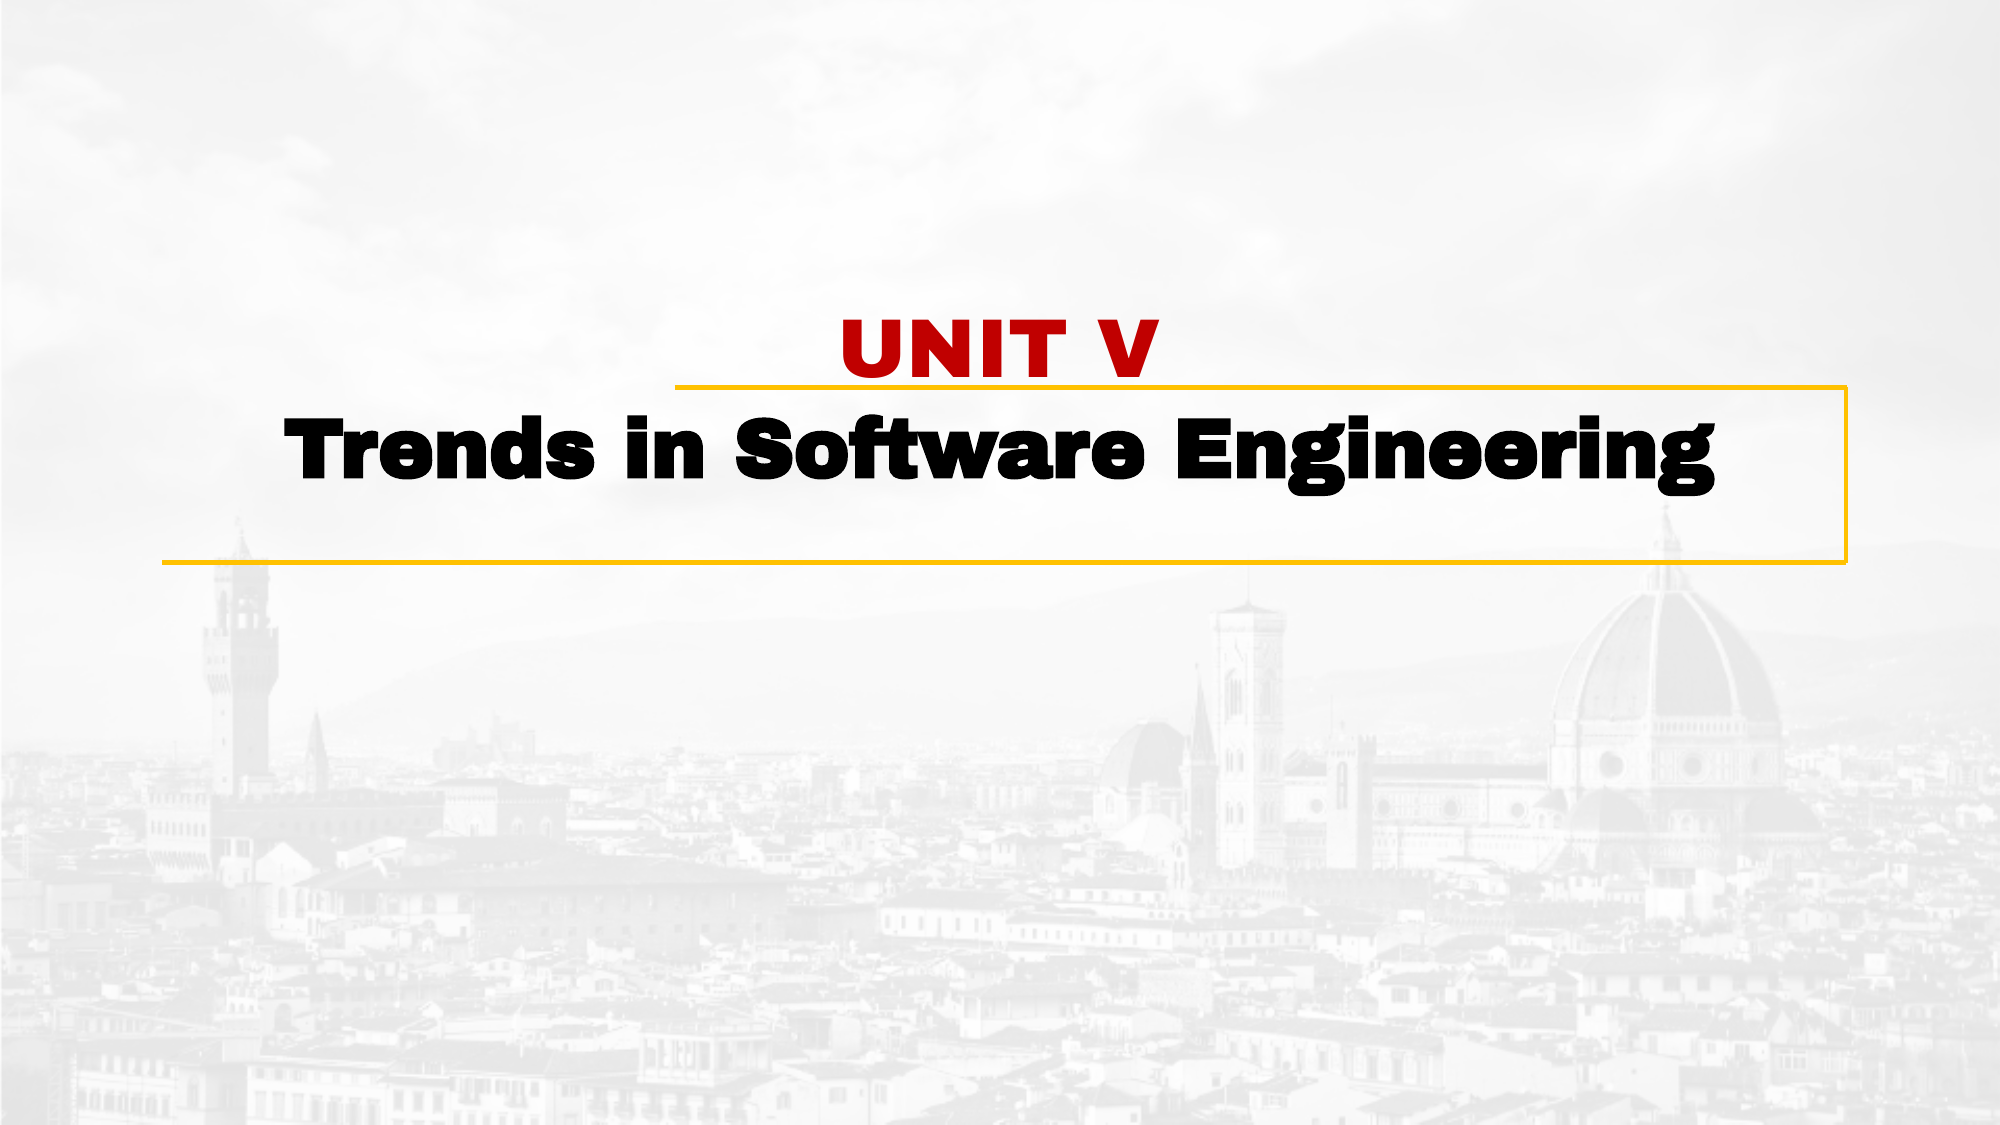

# UNIT V Trends in Software Engineering